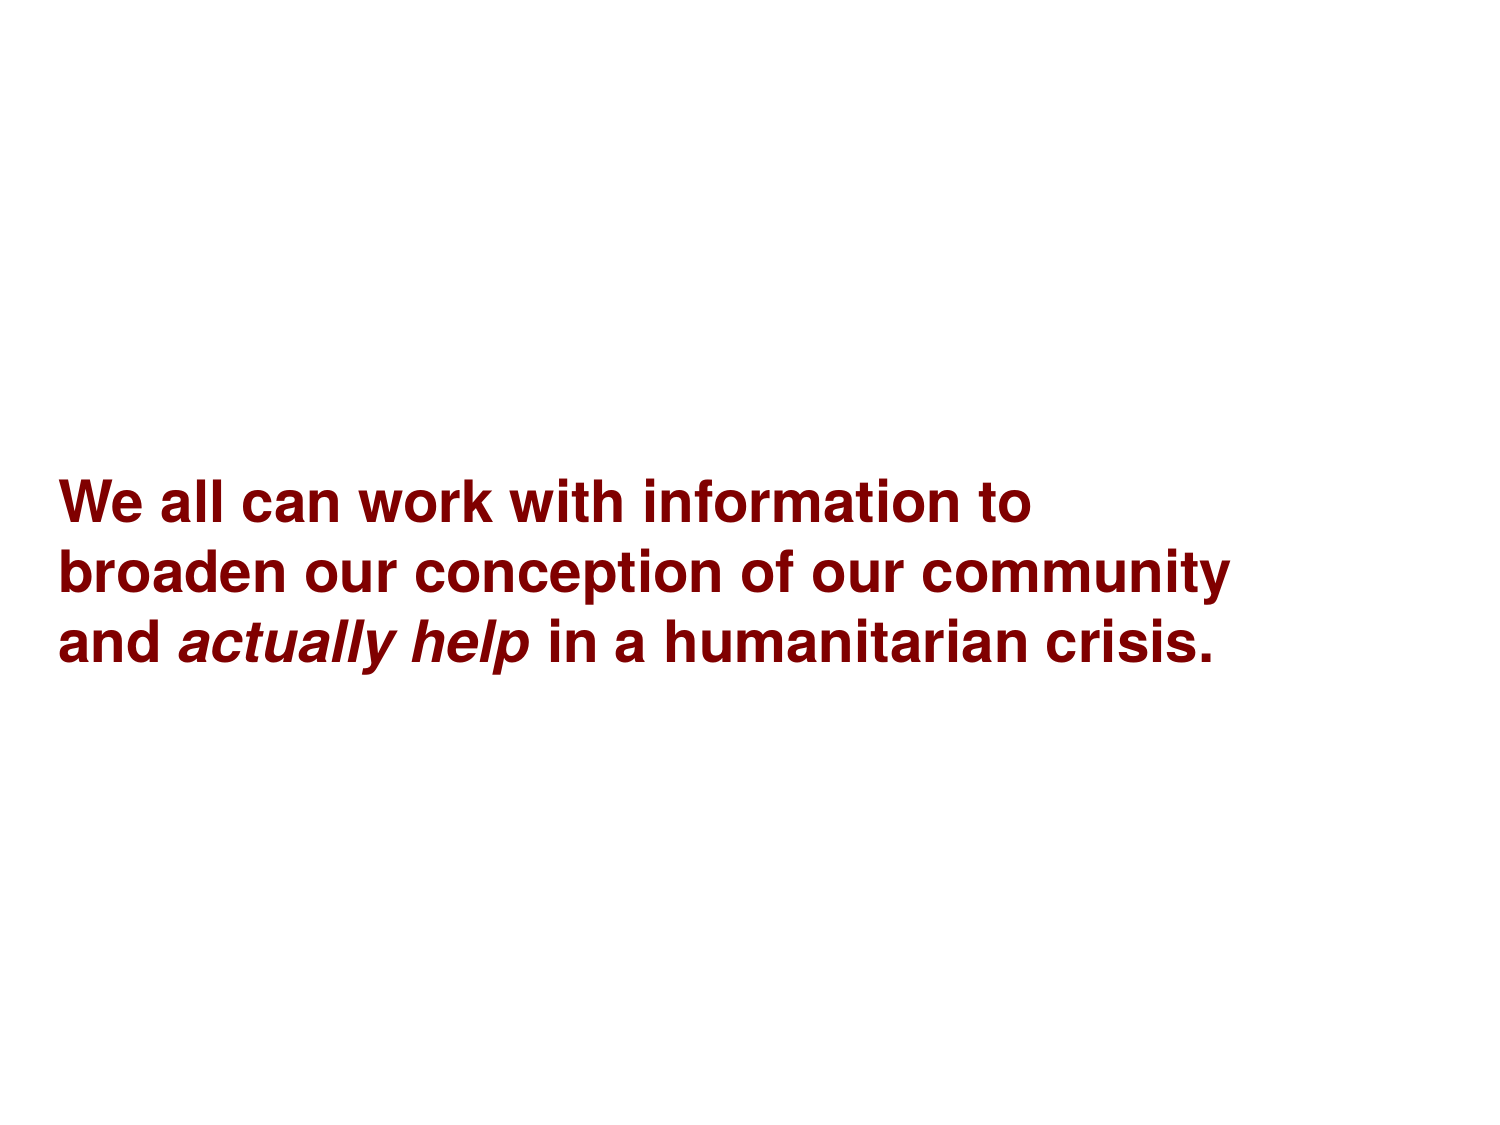

We all can work with information to
broaden our conception of our community
and actually help in a humanitarian crisis.